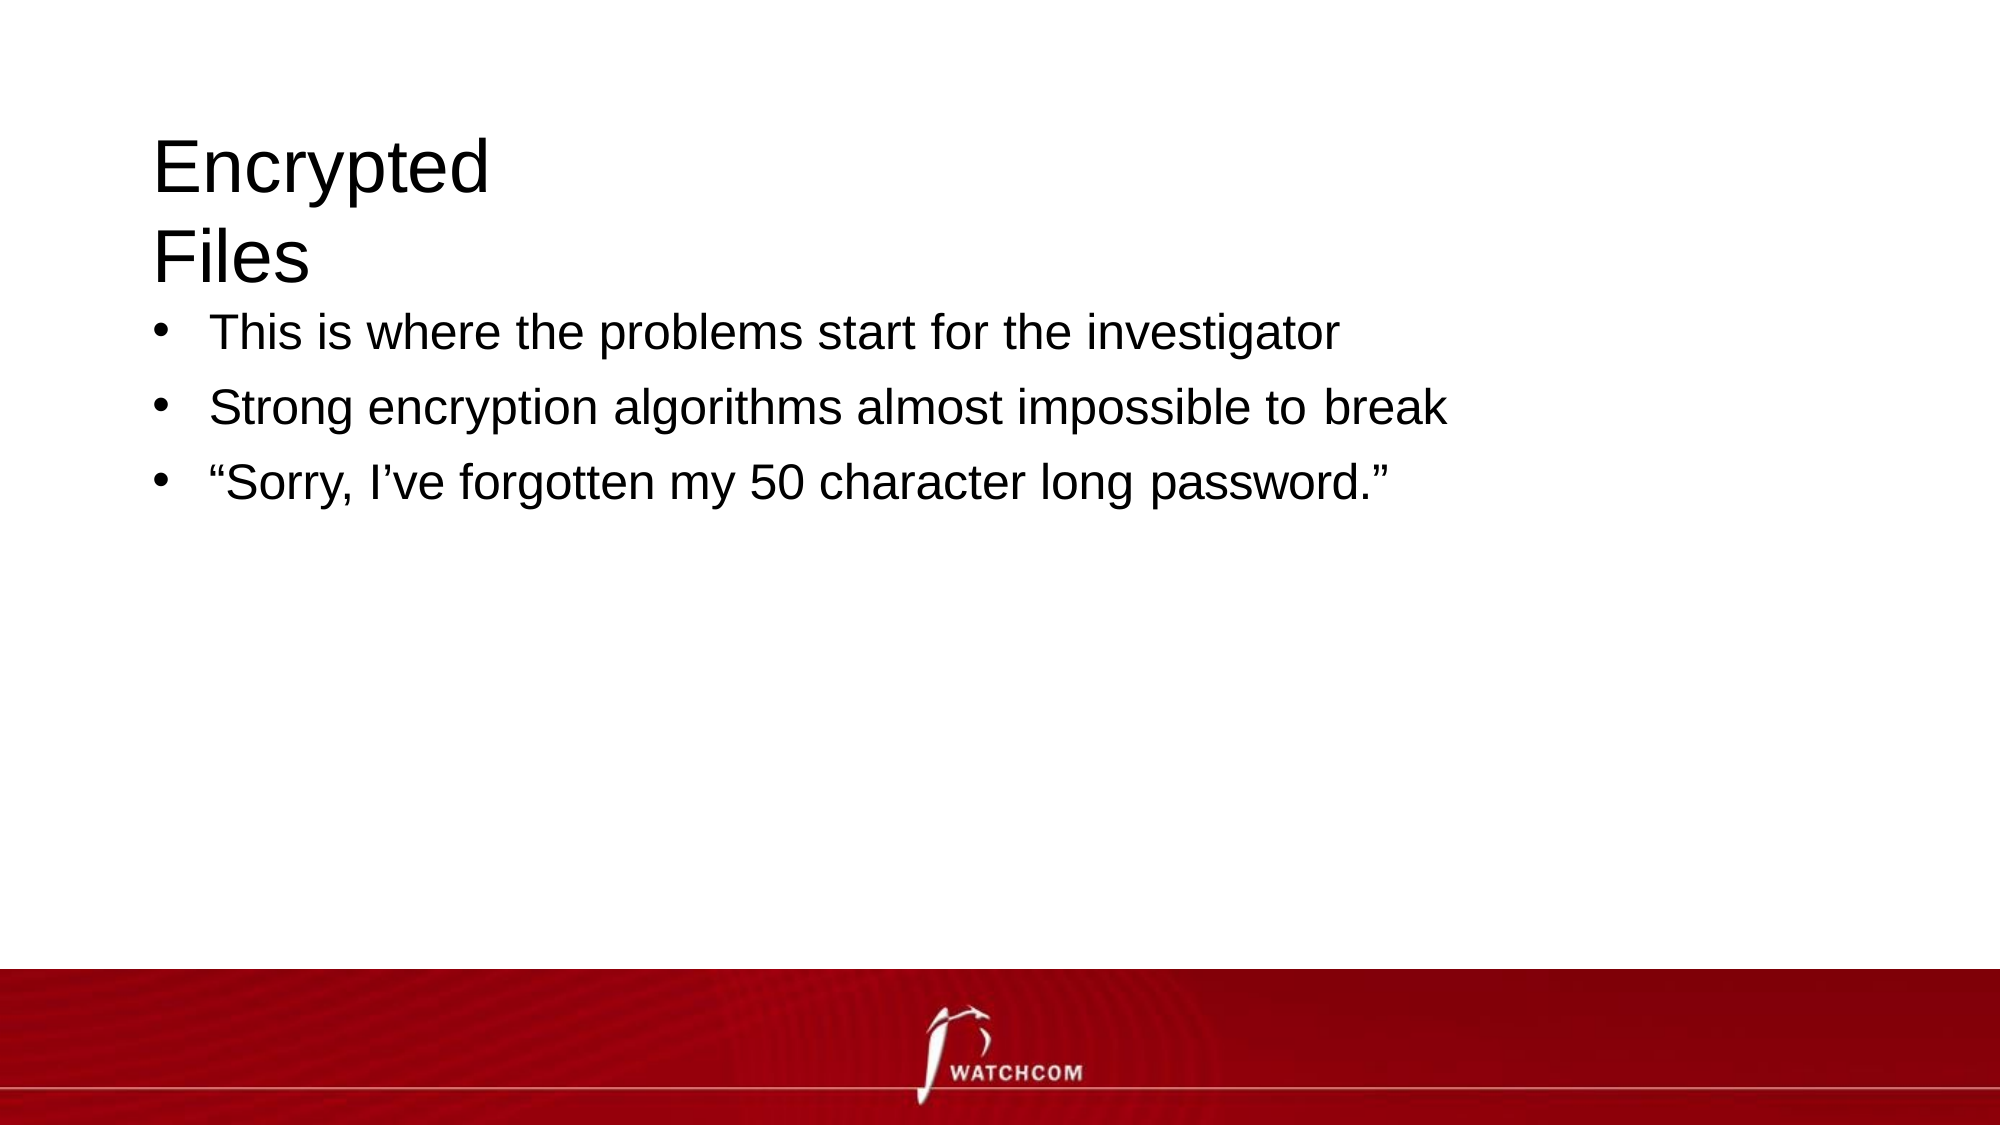

# Encrypted Files
This is where the problems start for the investigator
Strong encryption algorithms almost impossible to break
“Sorry, I’ve forgotten my 50 character long password.”